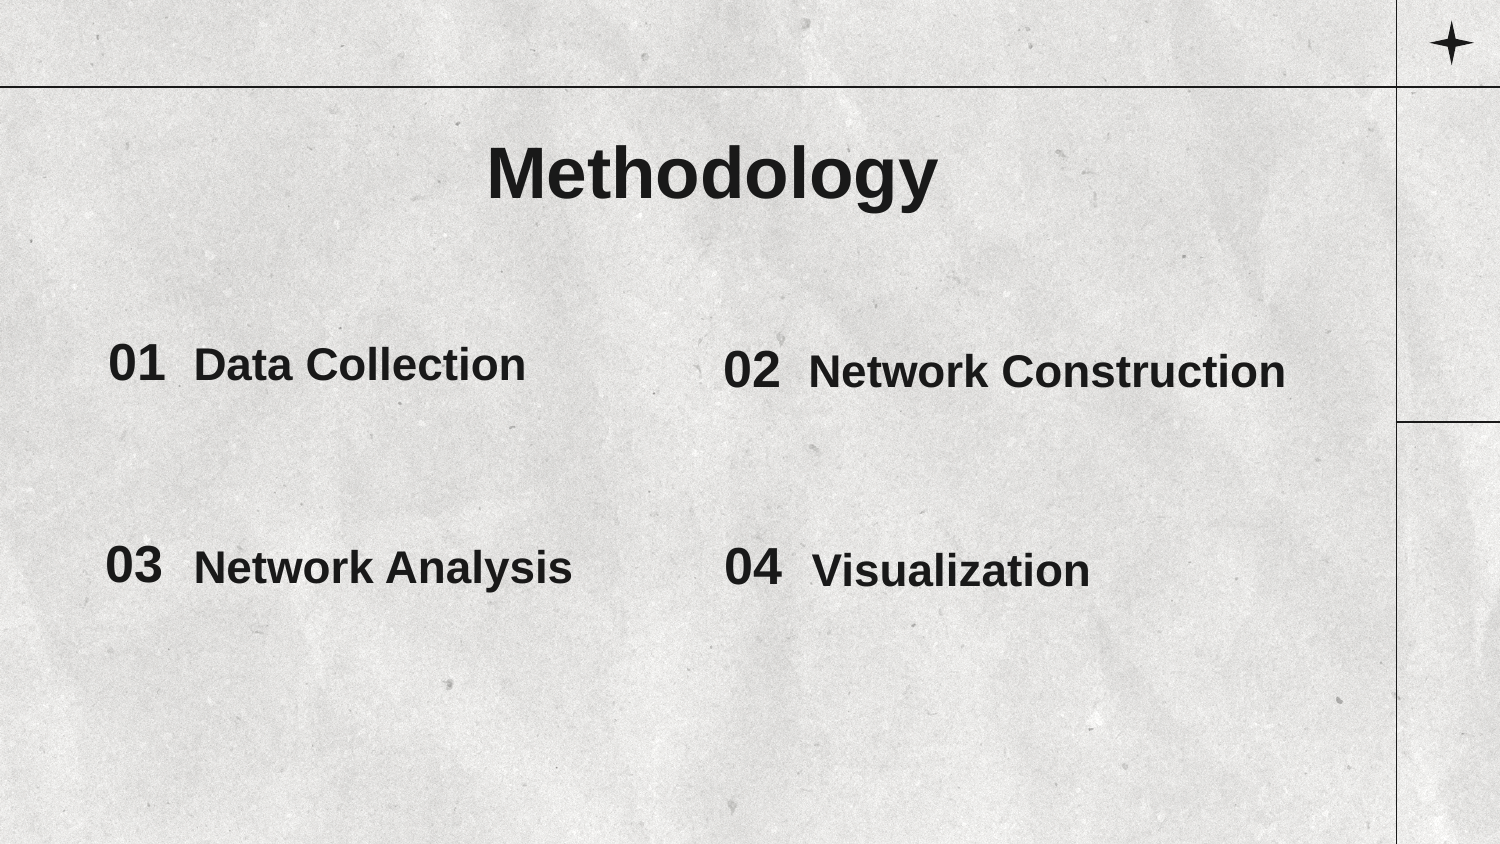

Methodology
# Data Collection
01
Network Construction
02
03
Network Analysis
04
Visualization